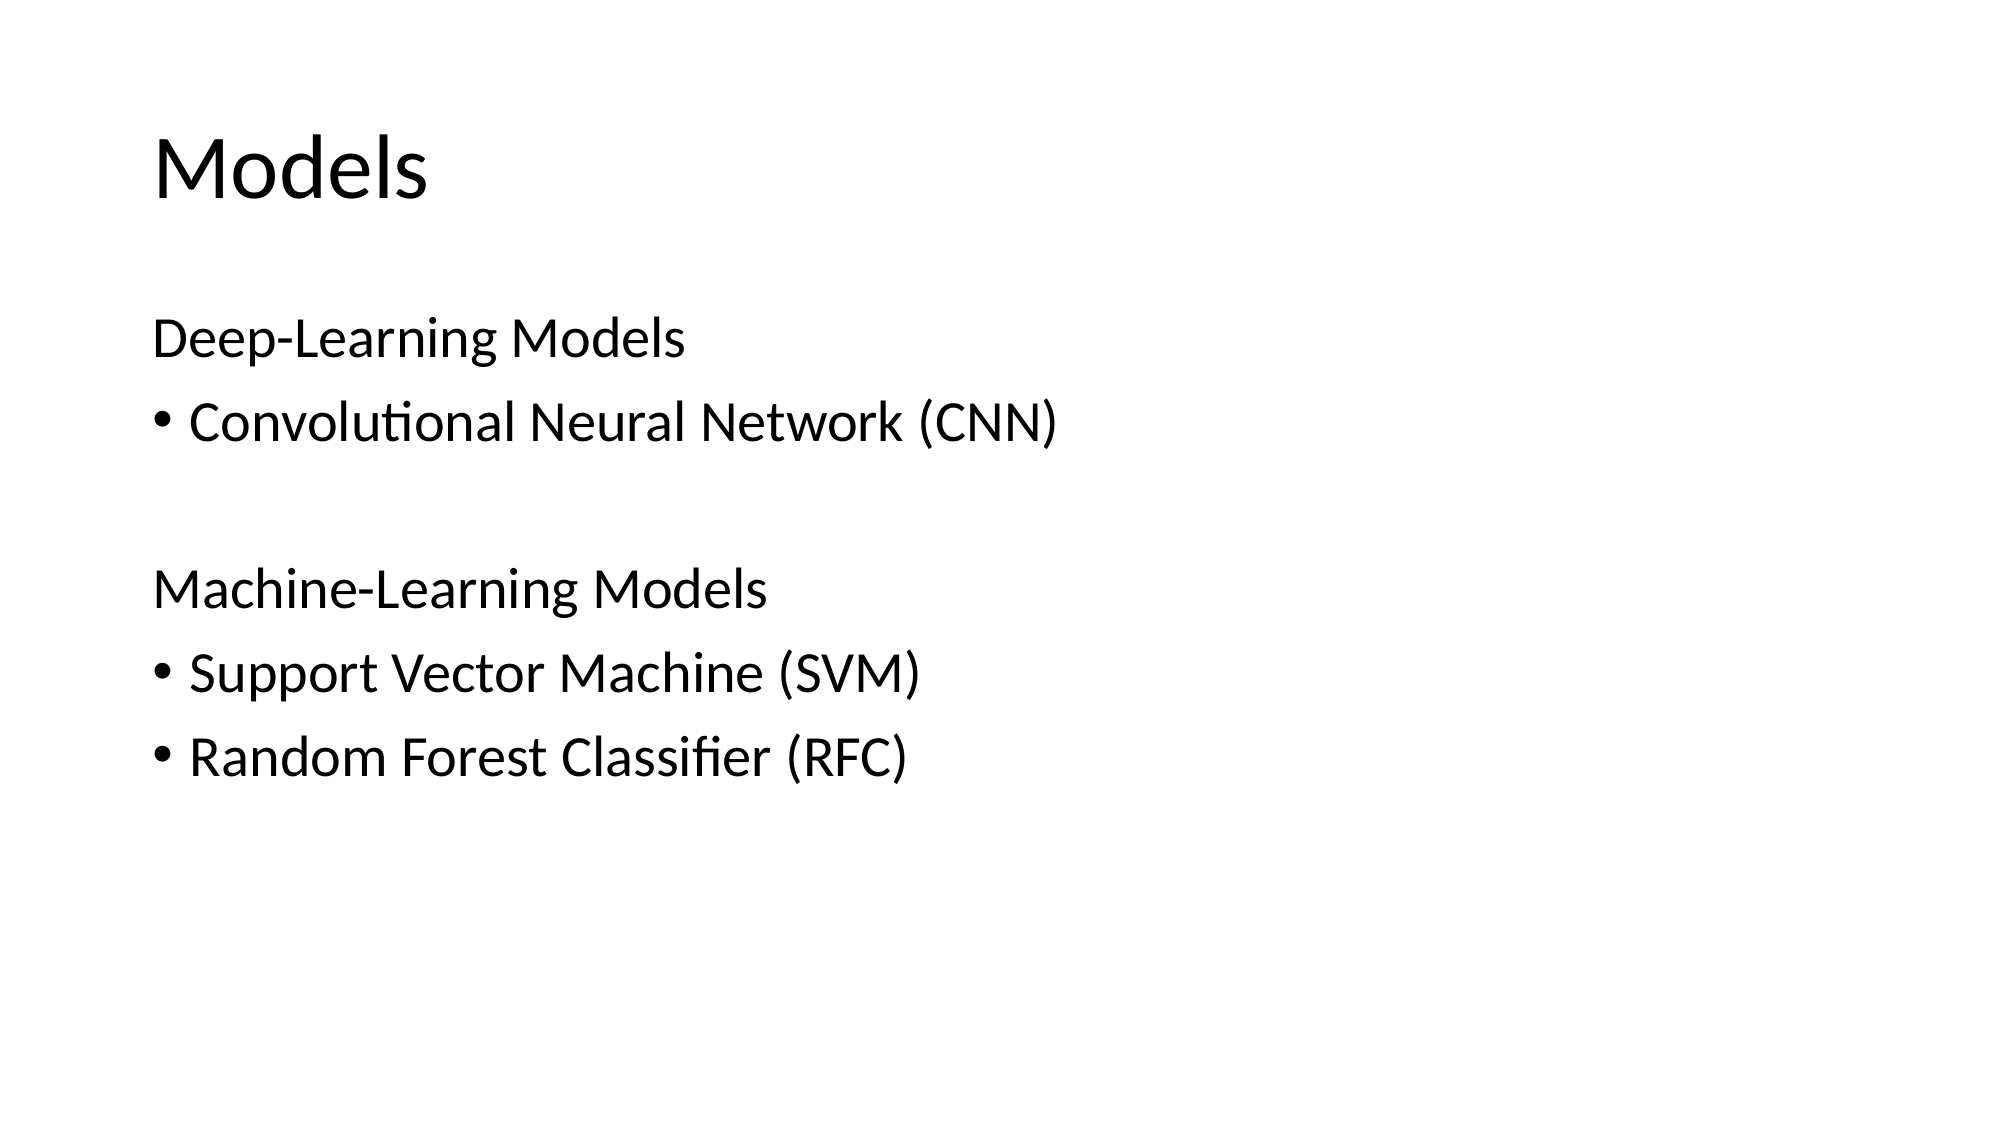

# Models
Deep-Learning Models
Convolutional Neural Network (CNN)

Machine-Learning Models
Support Vector Machine (SVM)
Random Forest Classifier (RFC)